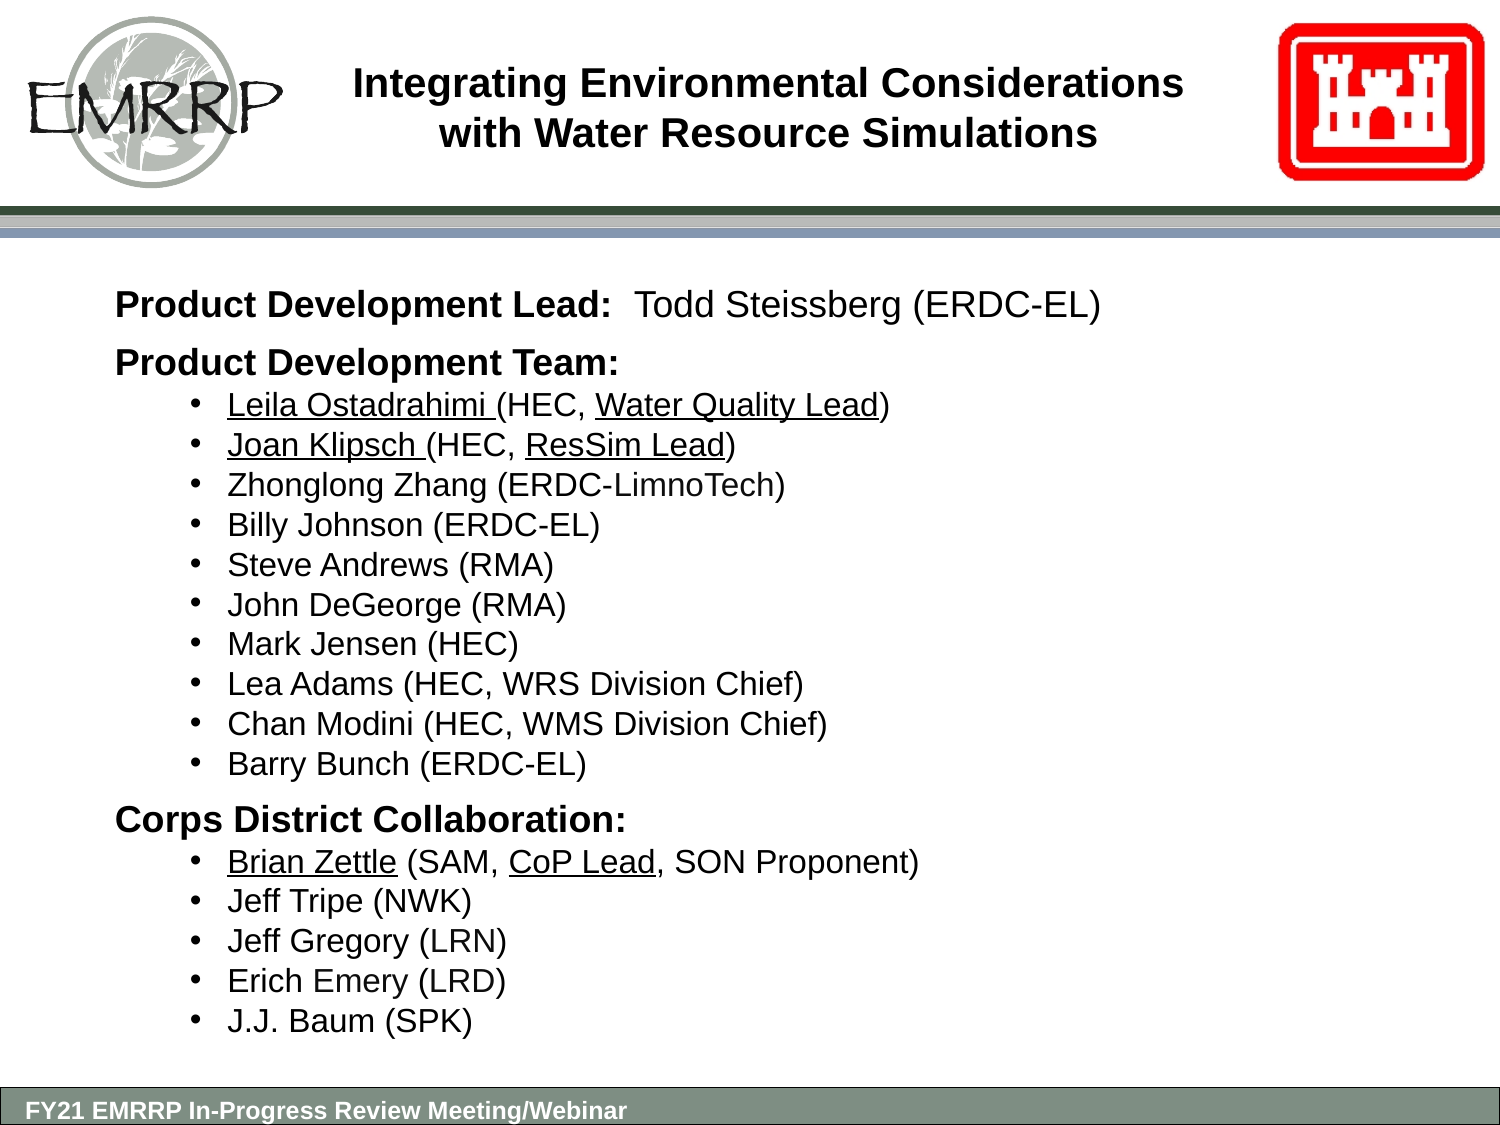

Integrating Environmental Considerations with Water Resource Simulations
Product Development Lead:  Todd Steissberg (ERDC-EL)
Product Development Team:
Leila Ostadrahimi (HEC, Water Quality Lead)
Joan Klipsch (HEC, ResSim Lead)
Zhonglong Zhang (ERDC-LimnoTech)
Billy Johnson (ERDC-EL)
Steve Andrews (RMA)
John DeGeorge (RMA)
Mark Jensen (HEC)
Lea Adams (HEC, WRS Division Chief)
Chan Modini (HEC, WMS Division Chief)
Barry Bunch (ERDC-EL)
Corps District Collaboration:
Brian Zettle (SAM, CoP Lead, SON Proponent)
Jeff Tripe (NWK)
Jeff Gregory (LRN)
Erich Emery (LRD)
J.J. Baum (SPK)